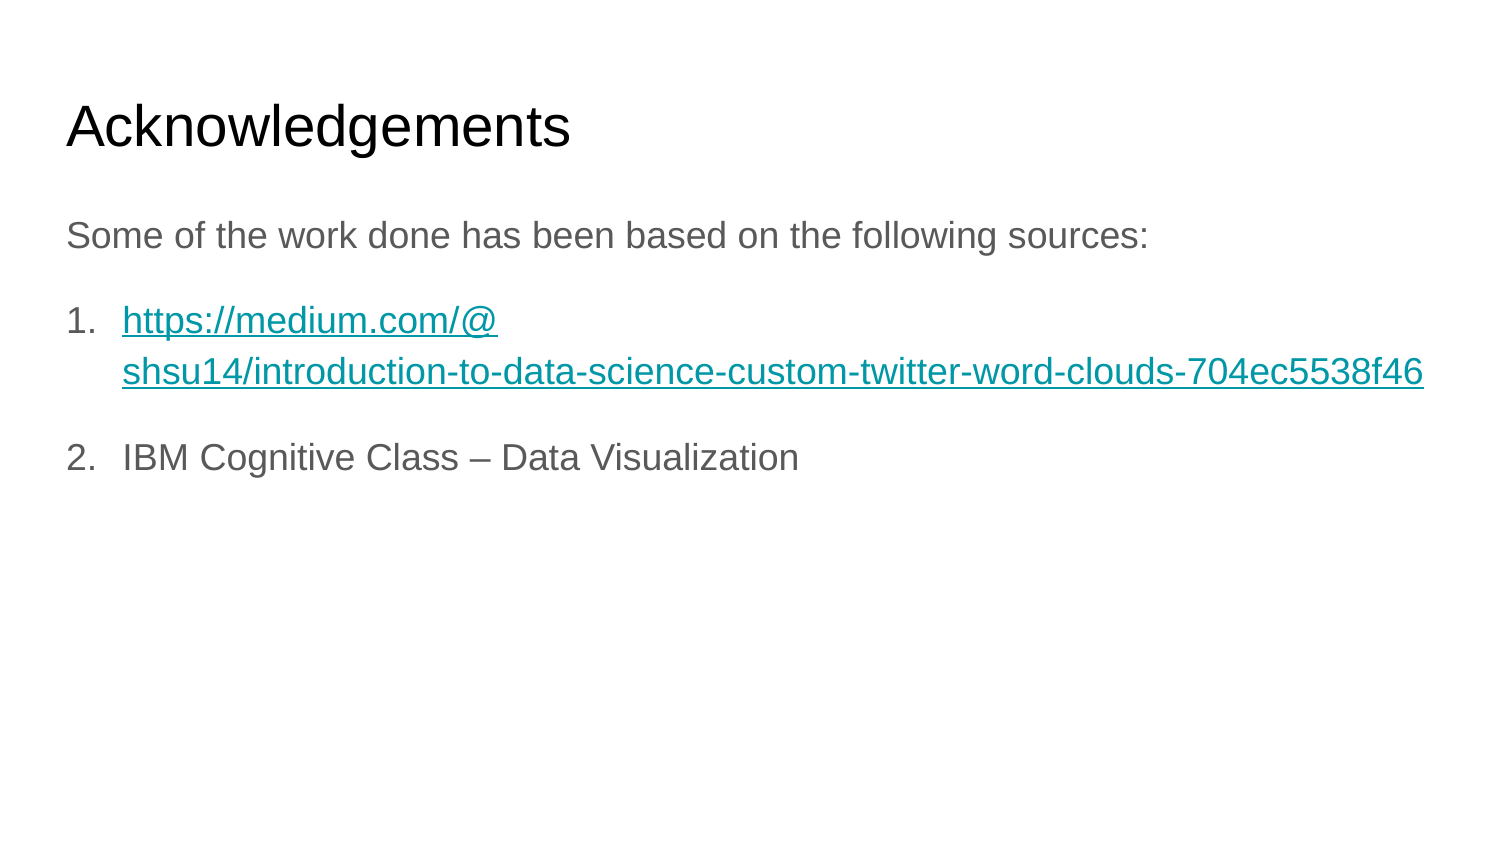

# Acknowledgements
Some of the work done has been based on the following sources:
https://medium.com/@shsu14/introduction-to-data-science-custom-twitter-word-clouds-704ec5538f46
IBM Cognitive Class – Data Visualization